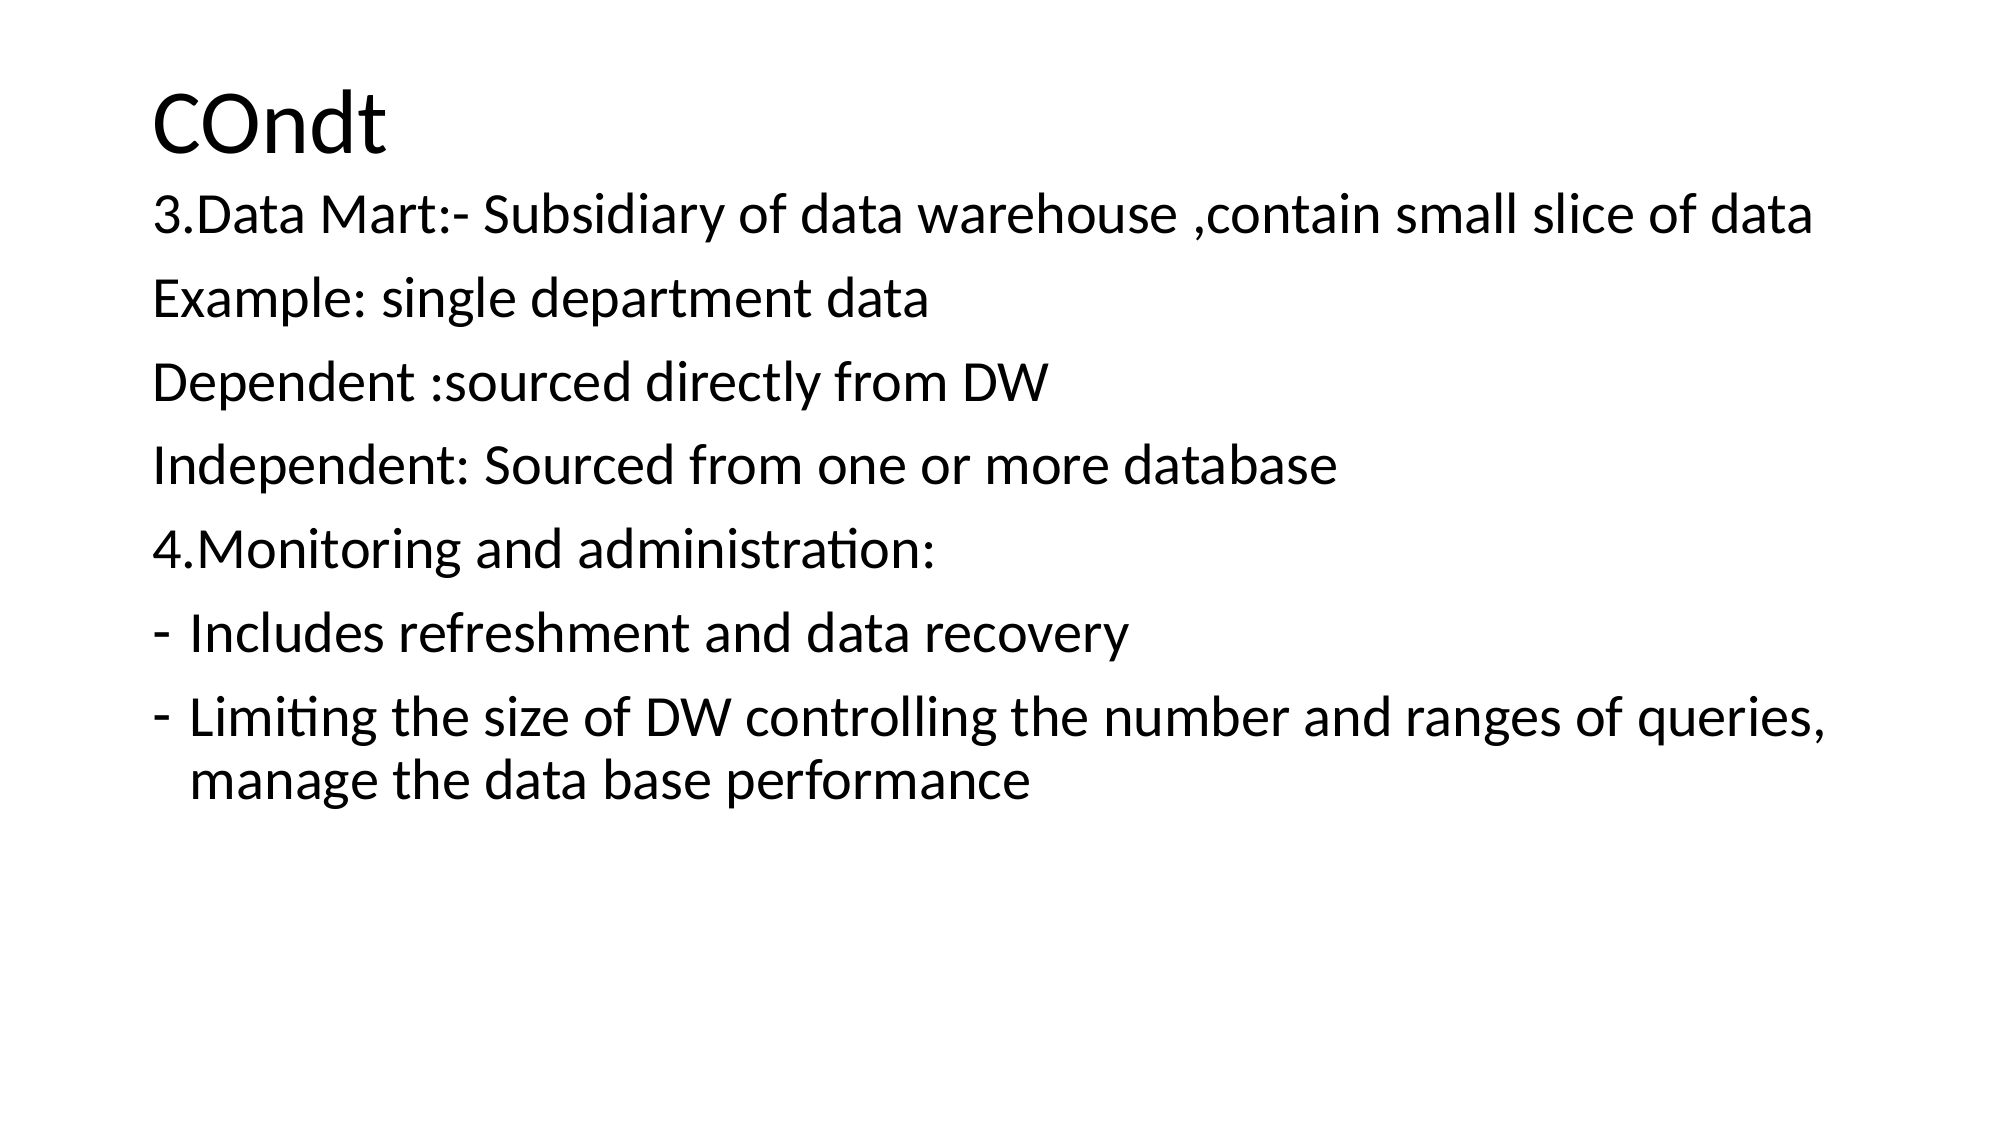

# COndt
3.Data Mart:- Subsidiary of data warehouse ,contain small slice of data
Example: single department data
Dependent :sourced directly from DW
Independent: Sourced from one or more database
4.Monitoring and administration:
Includes refreshment and data recovery
Limiting the size of DW controlling the number and ranges of queries, manage the data base performance